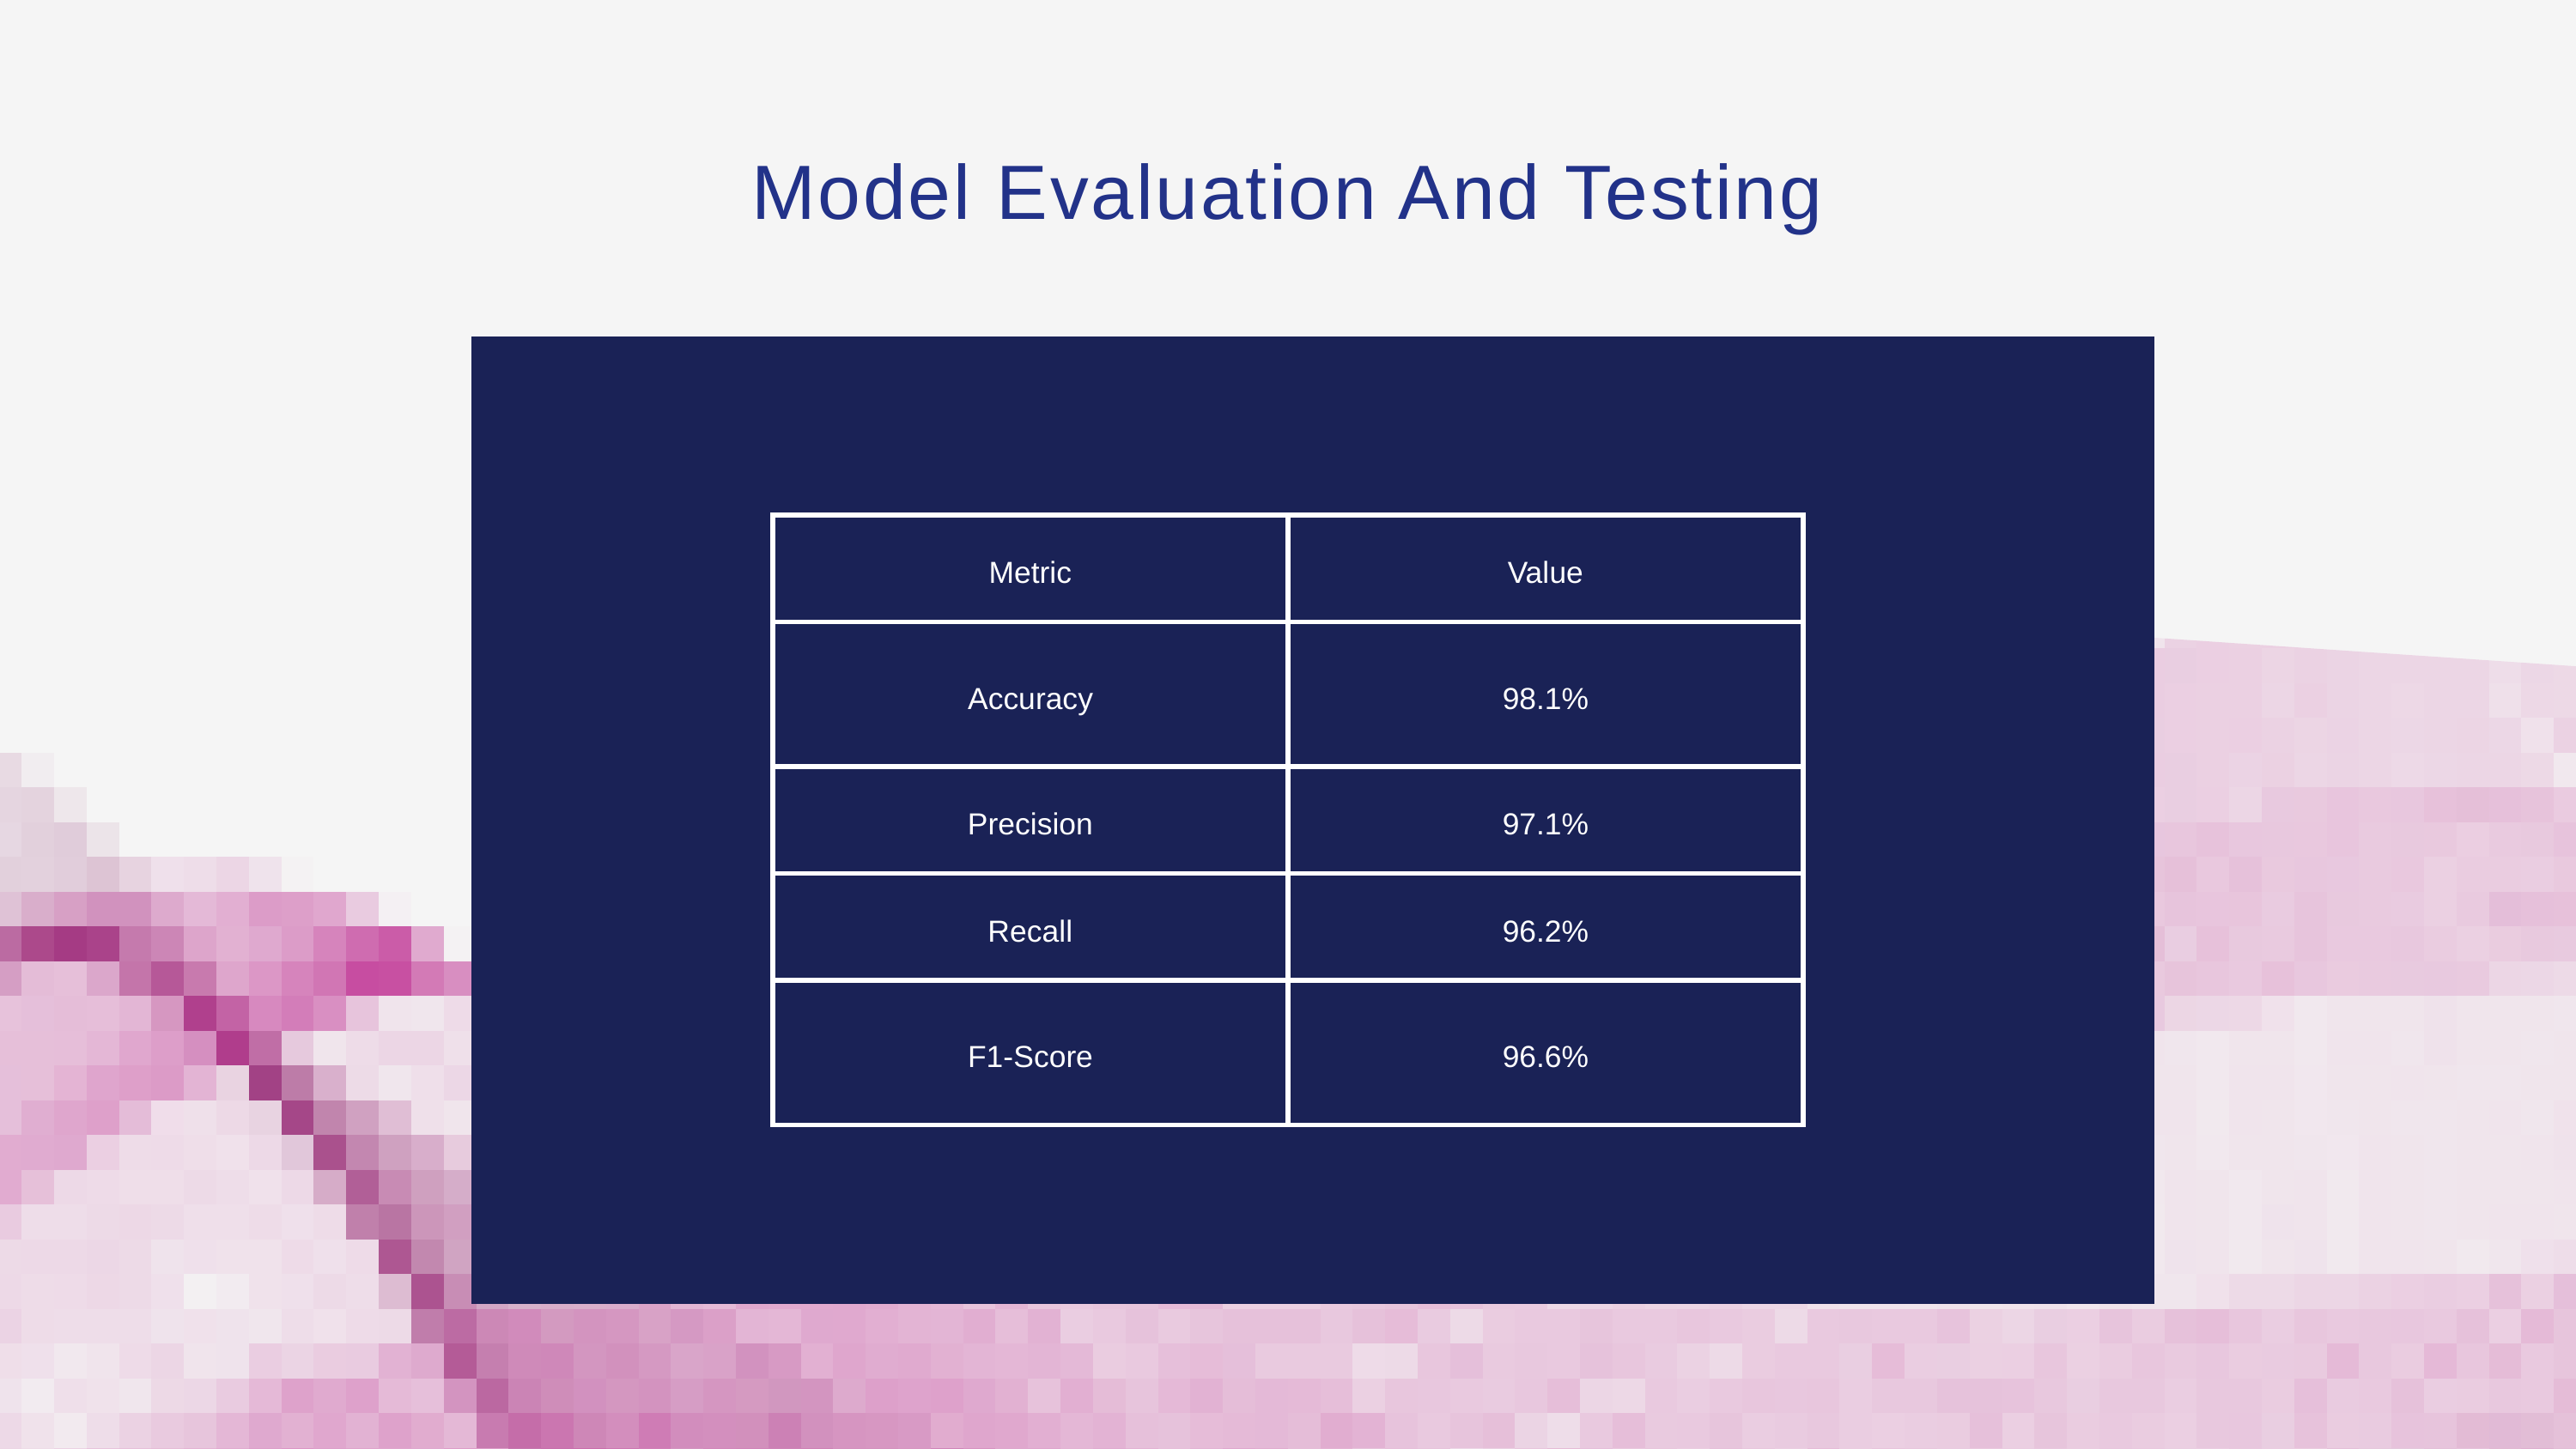

Model Evaluation And Testing

| Metric | Value |
| --- | --- |
| Accuracy | 98.1% |
| Precision | 97.1% |
| Recall | 96.2% |
| F1-Score | 96.6% |